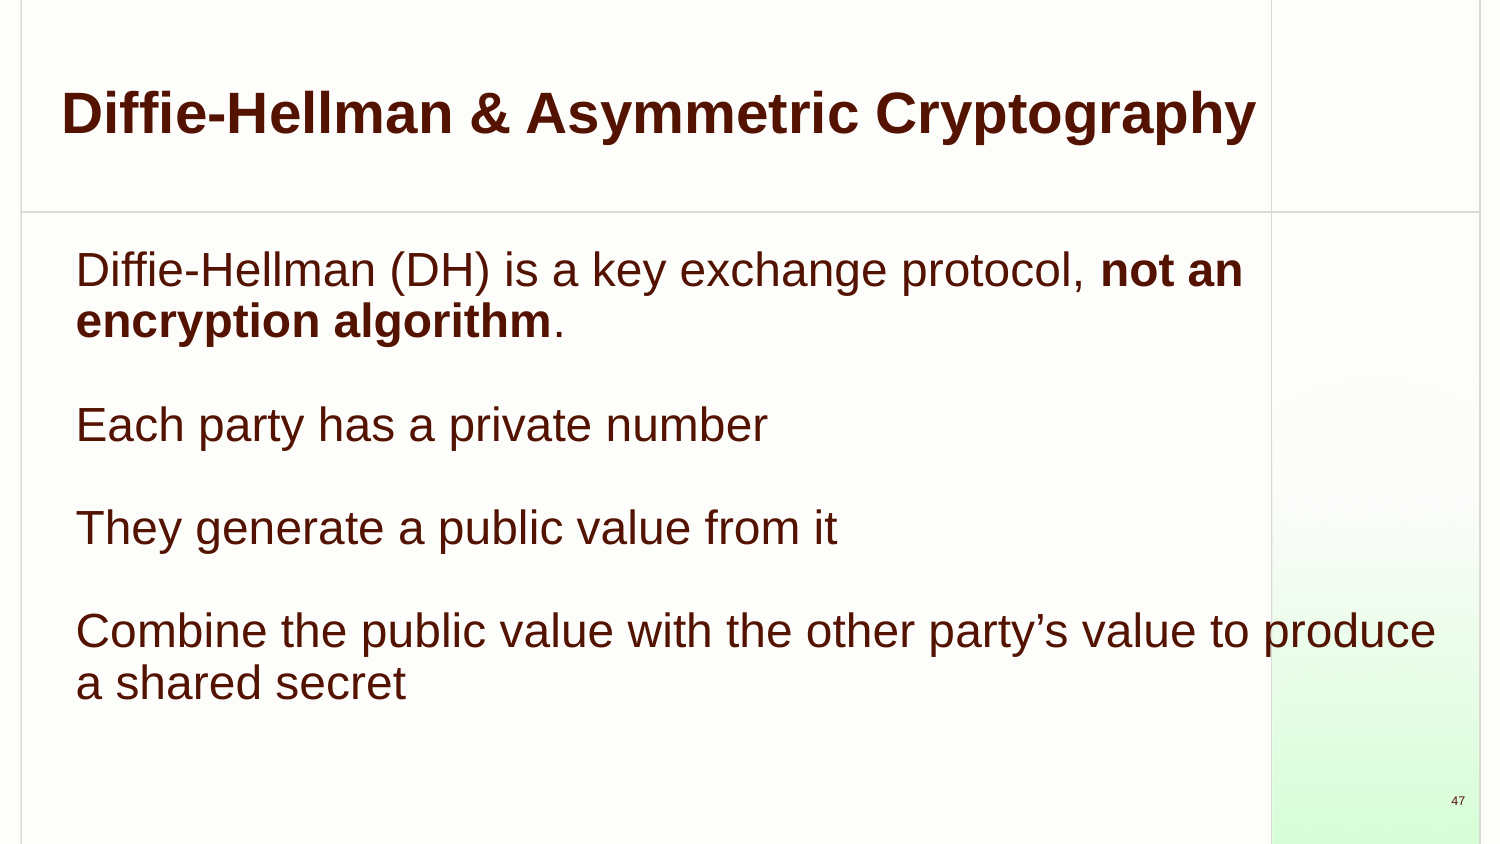

# Diffie-Hellman & Asymmetric Cryptography
Diffie-Hellman (DH) is a key exchange protocol, not an encryption algorithm.

Each party has a private number

They generate a public value from it

Combine the public value with the other party’s value to produce a shared secret

47